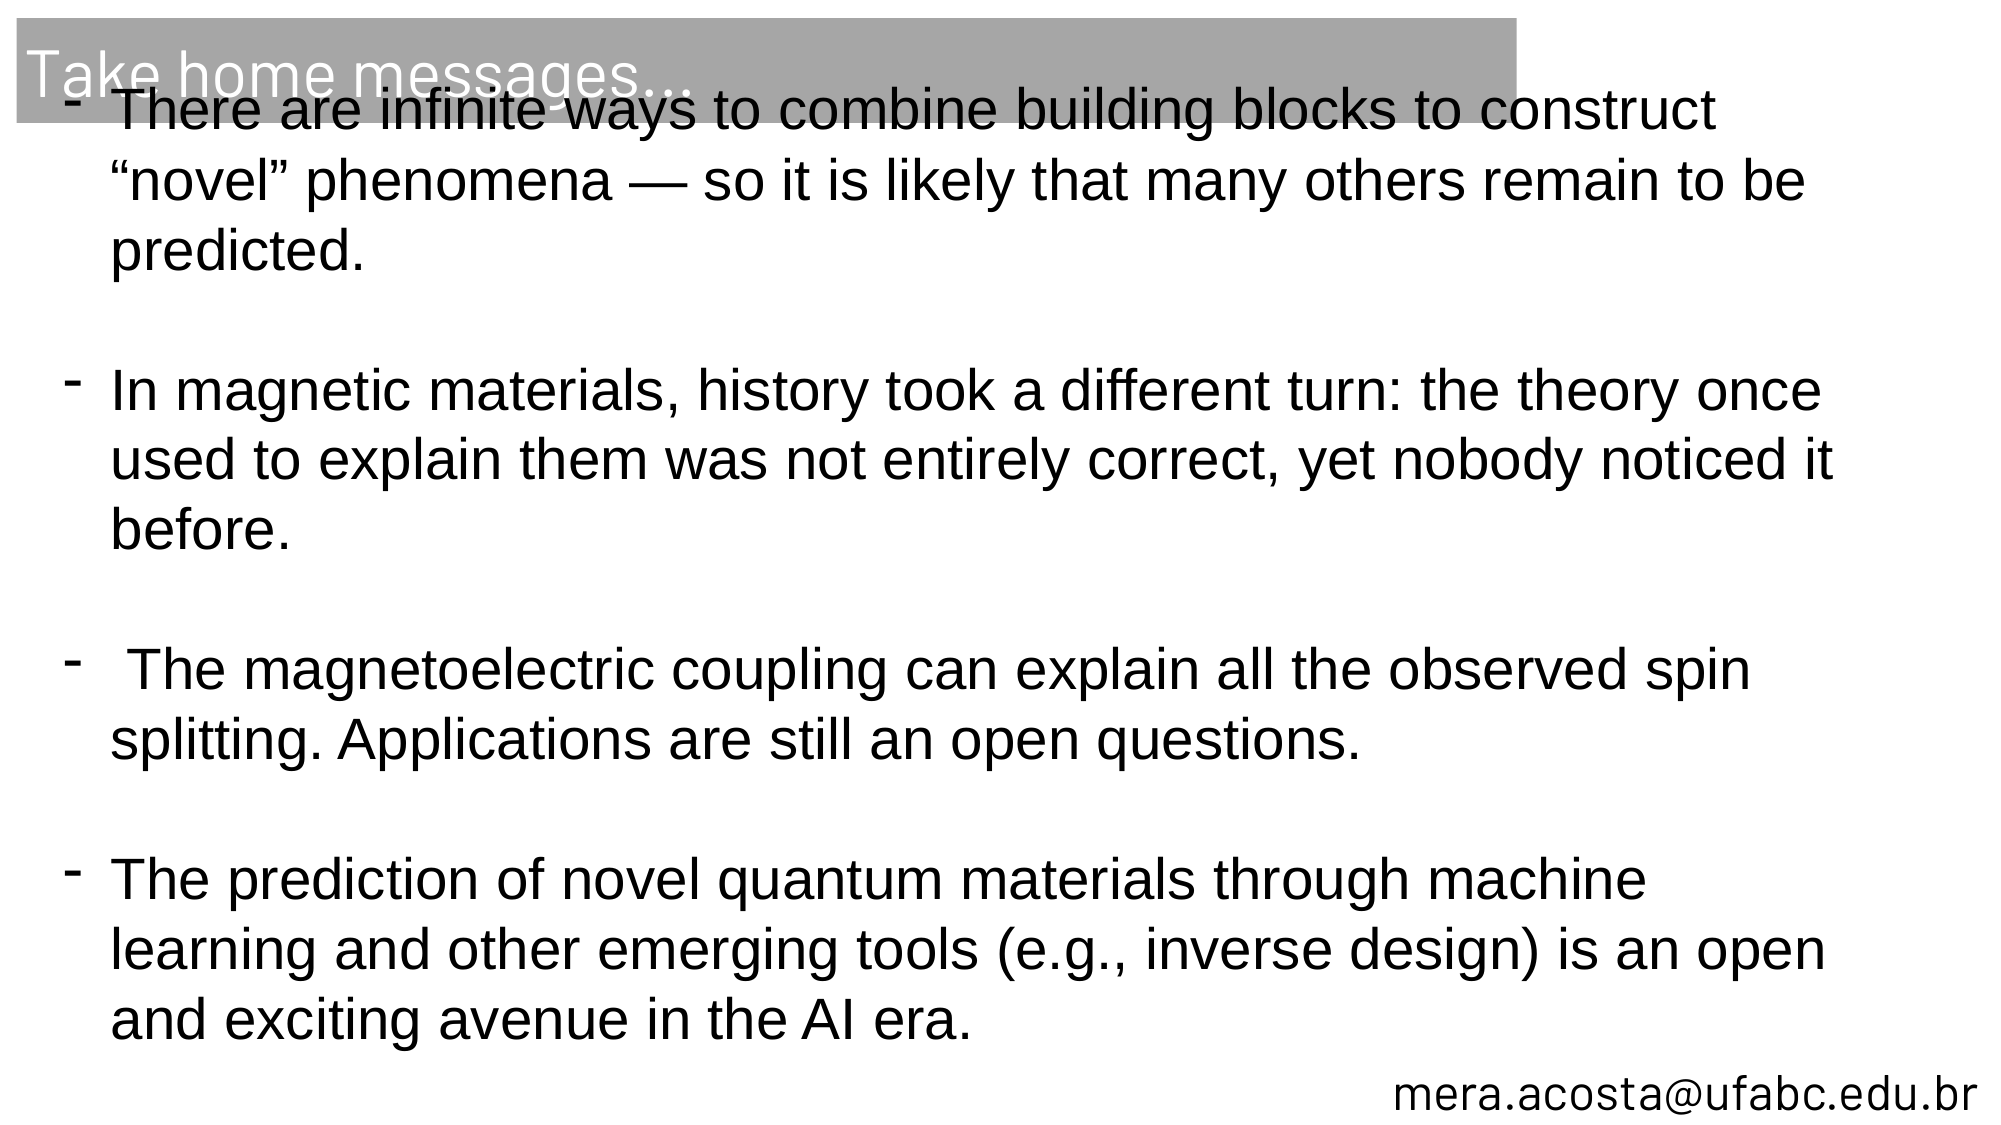

Take home messages...
There are infinite ways to combine building blocks to construct “novel” phenomena — so it is likely that many others remain to be predicted.

In magnetic materials, history took a different turn: the theory once used to explain them was not entirely correct, yet nobody noticed it before.

 The magnetoelectric coupling can explain all the observed spin splitting. Applications are still an open questions.

The prediction of novel quantum materials through machine learning and other emerging tools (e.g., inverse design) is an open and exciting avenue in the AI era.
mera.acosta@ufabc.edu.br